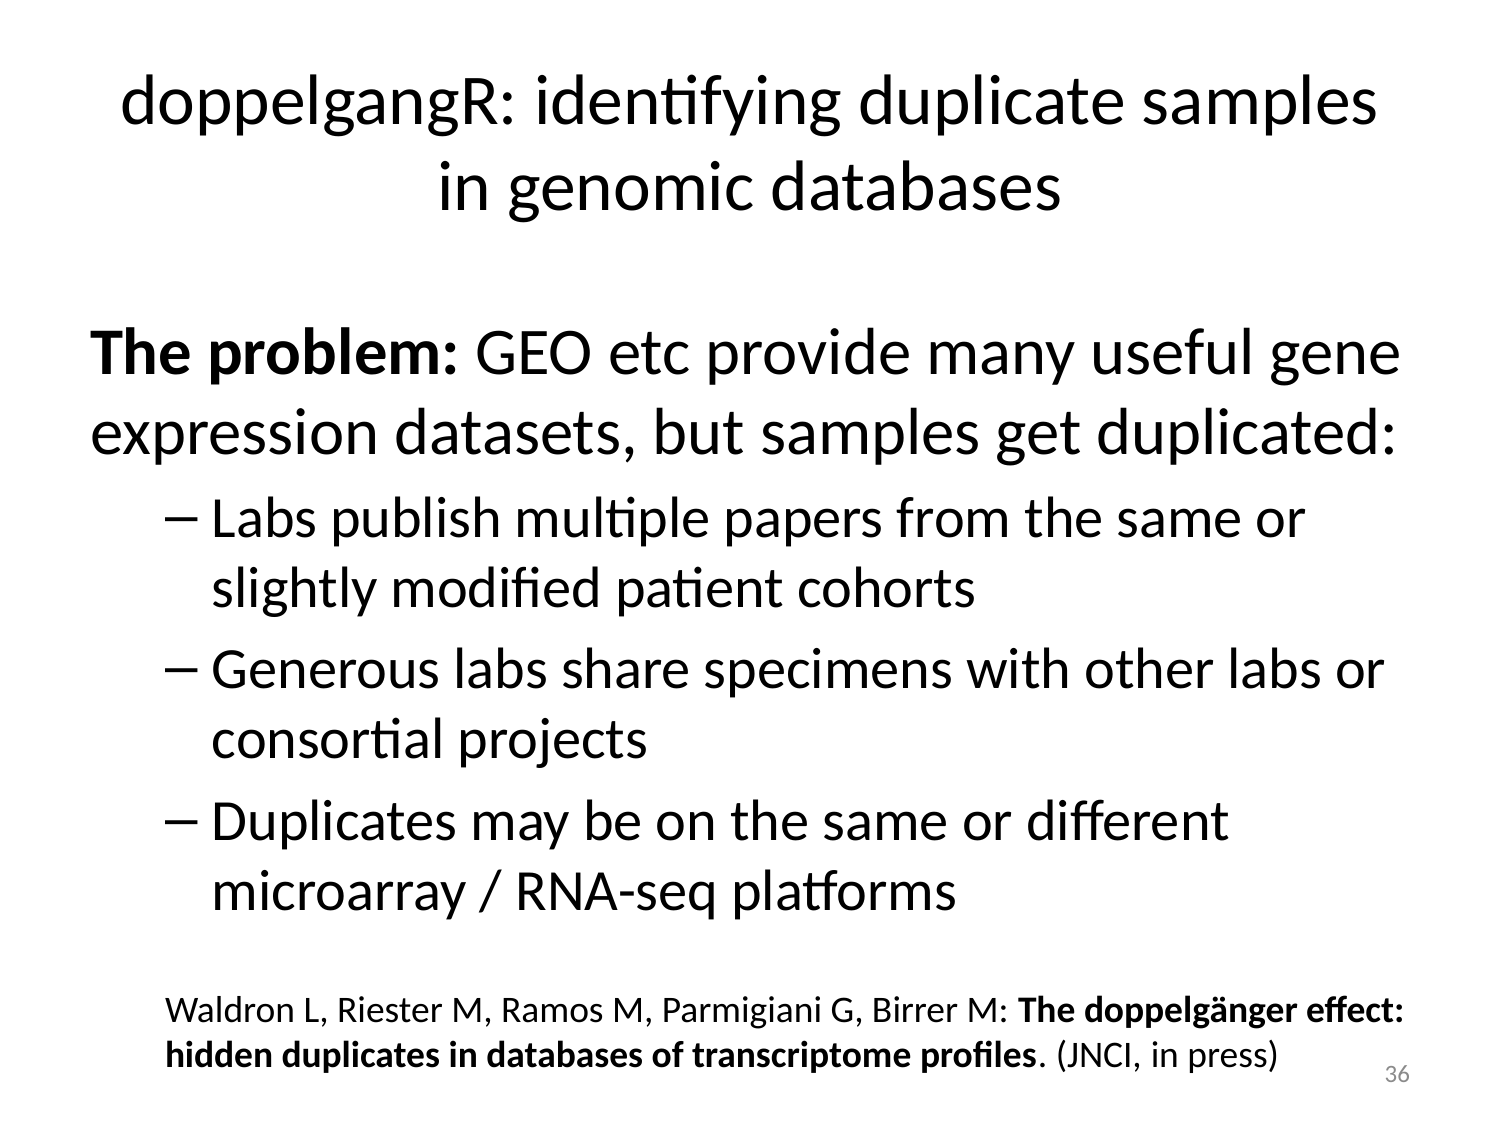

# doppelgangR: identifying duplicate samples in genomic databases
The problem: GEO etc provide many useful gene expression datasets, but samples get duplicated:
Labs publish multiple papers from the same or slightly modified patient cohorts
Generous labs share specimens with other labs or consortial projects
Duplicates may be on the same or different microarray / RNA-seq platforms

Waldron L, Riester M, Ramos M, Parmigiani G, Birrer M: The doppelgänger effect: hidden duplicates in databases of transcriptome profiles. (JNCI, in press)
36